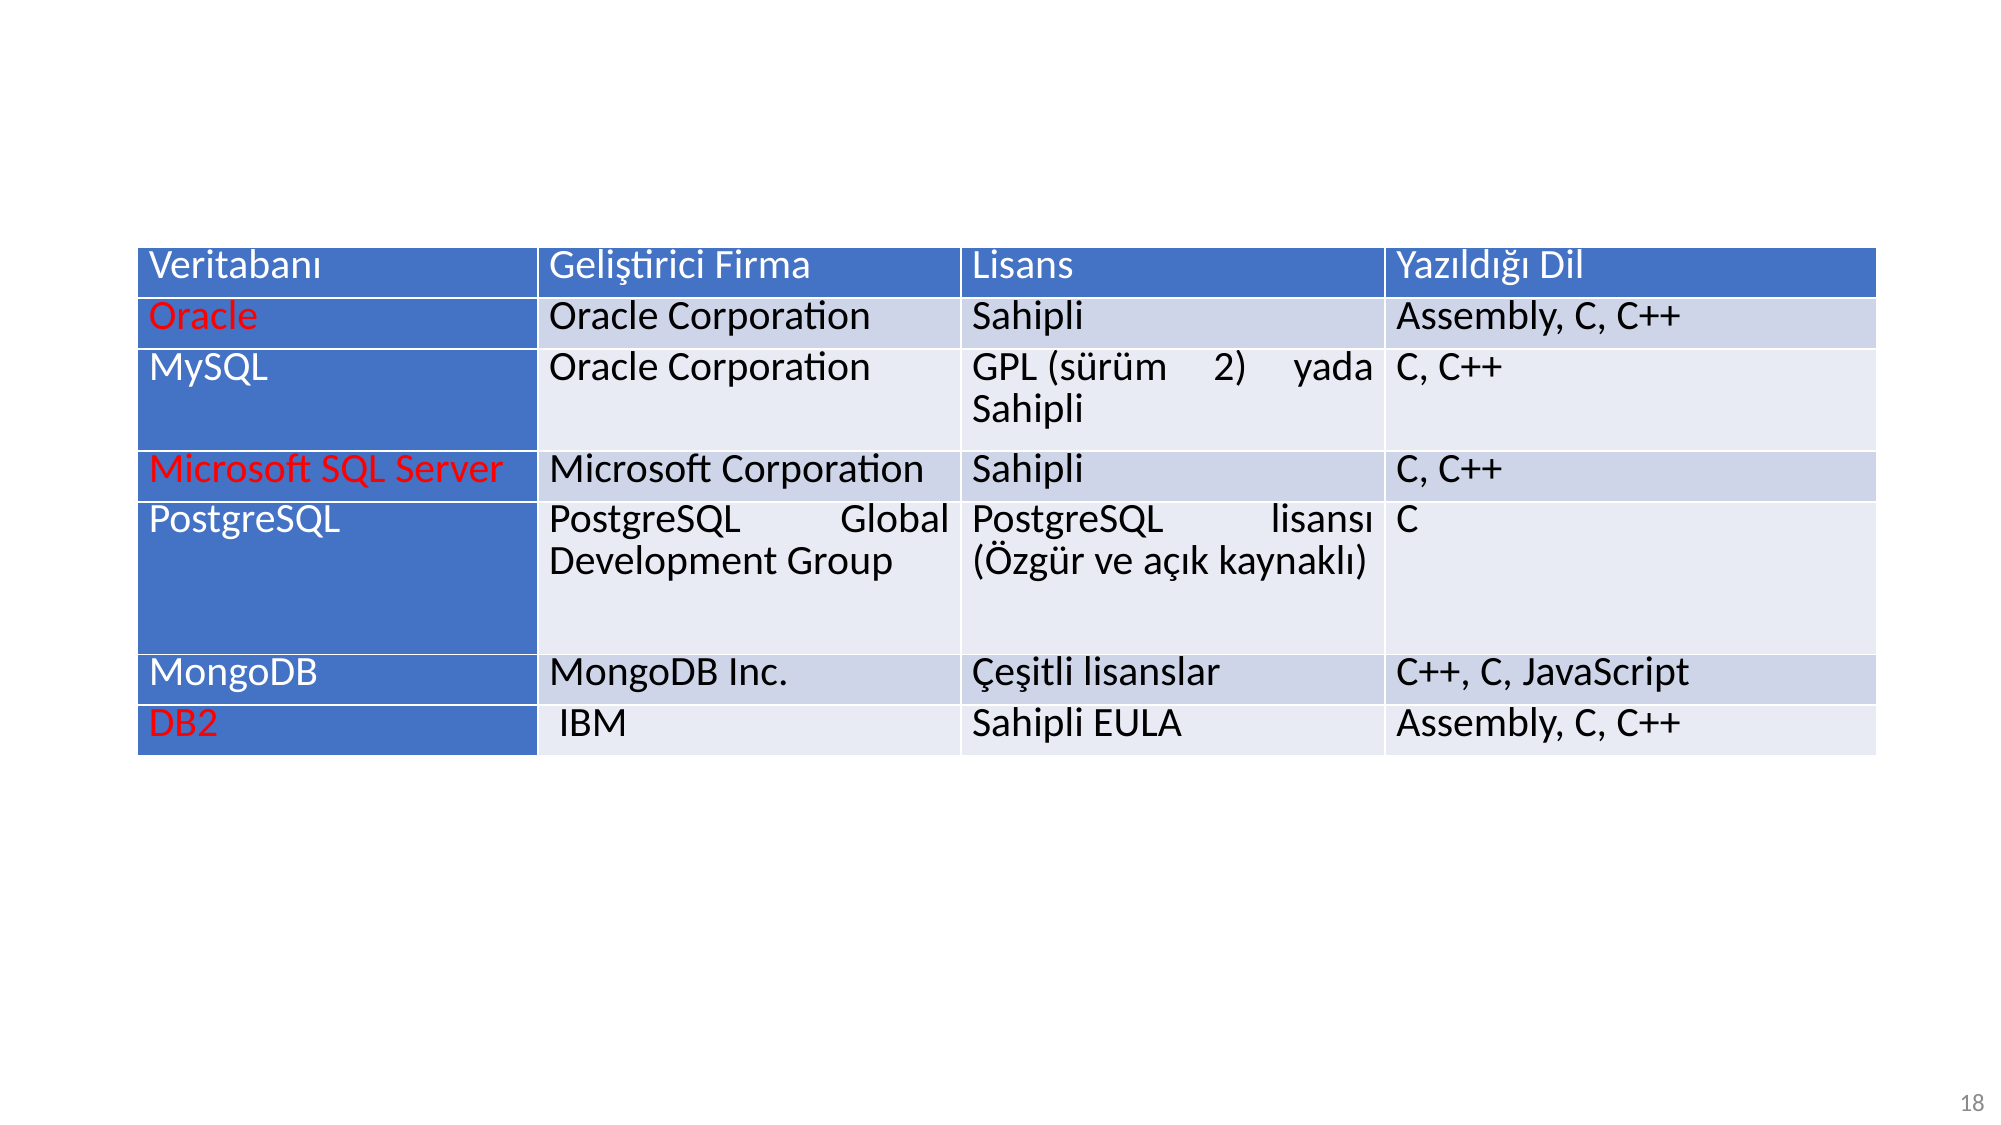

#
| Veritabanı | Geliştirici Firma | Lisans | Yazıldığı Dil |
| --- | --- | --- | --- |
| Oracle | Oracle Corporation | Sahipli | Assembly, C, C++ |
| MySQL | Oracle Corporation | GPL (sürüm 2) yada Sahipli | C, C++ |
| Microsoft SQL Server | Microsoft Corporation | Sahipli | C, C++ |
| PostgreSQL | PostgreSQL Global Development Group | PostgreSQL lisansı (Özgür ve açık kaynaklı) | C |
| MongoDB | MongoDB Inc. | Çeşitli lisanslar | C++, C, JavaScript |
| DB2 | IBM | Sahipli EULA | Assembly, C, C++ |
18